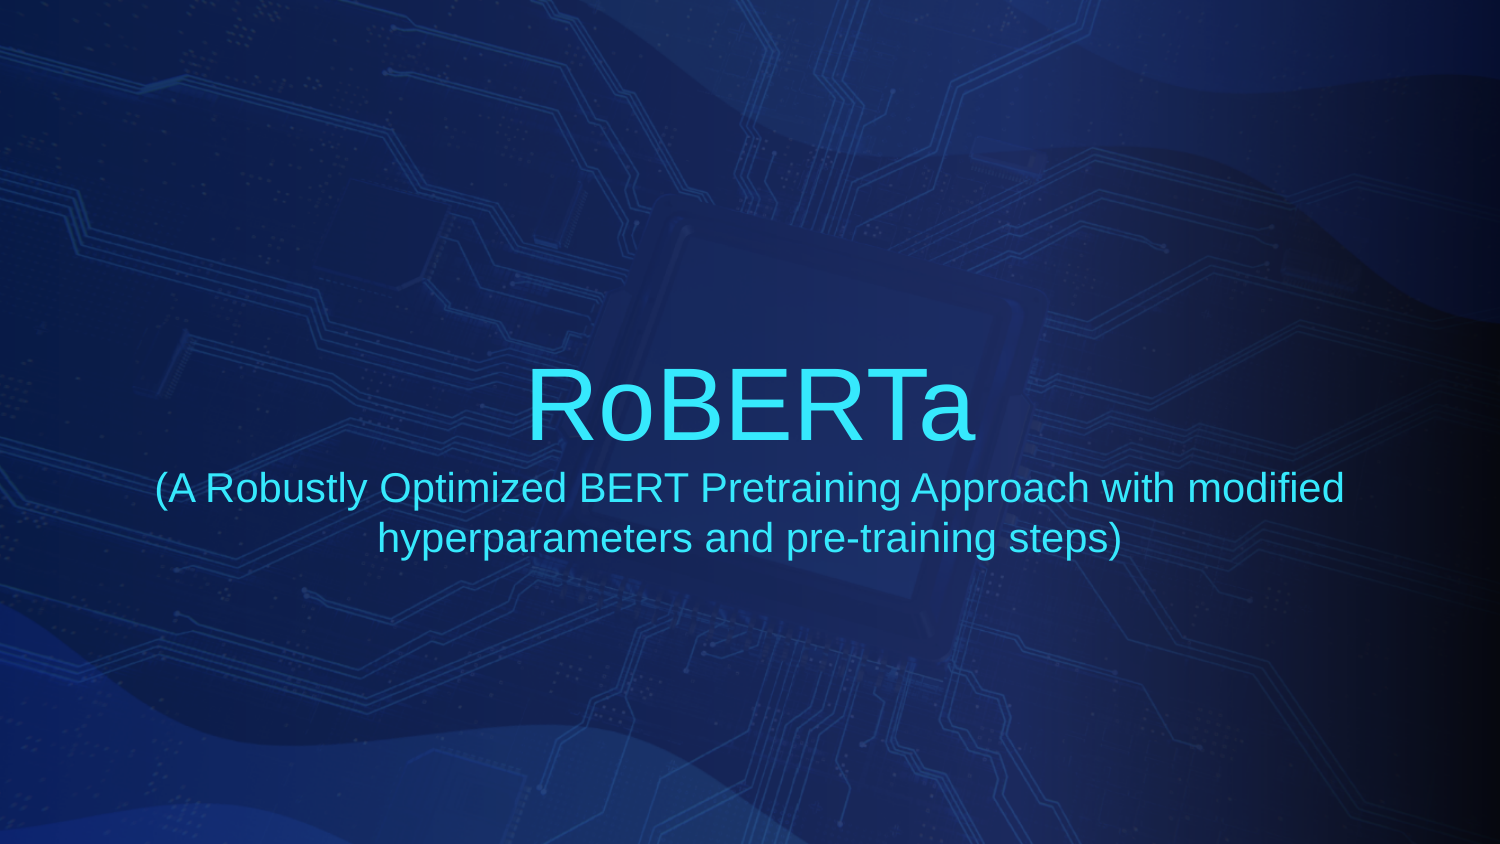

RoBERTa
(A Robustly Optimized BERT Pretraining Approach with modified hyperparameters and pre-training steps)